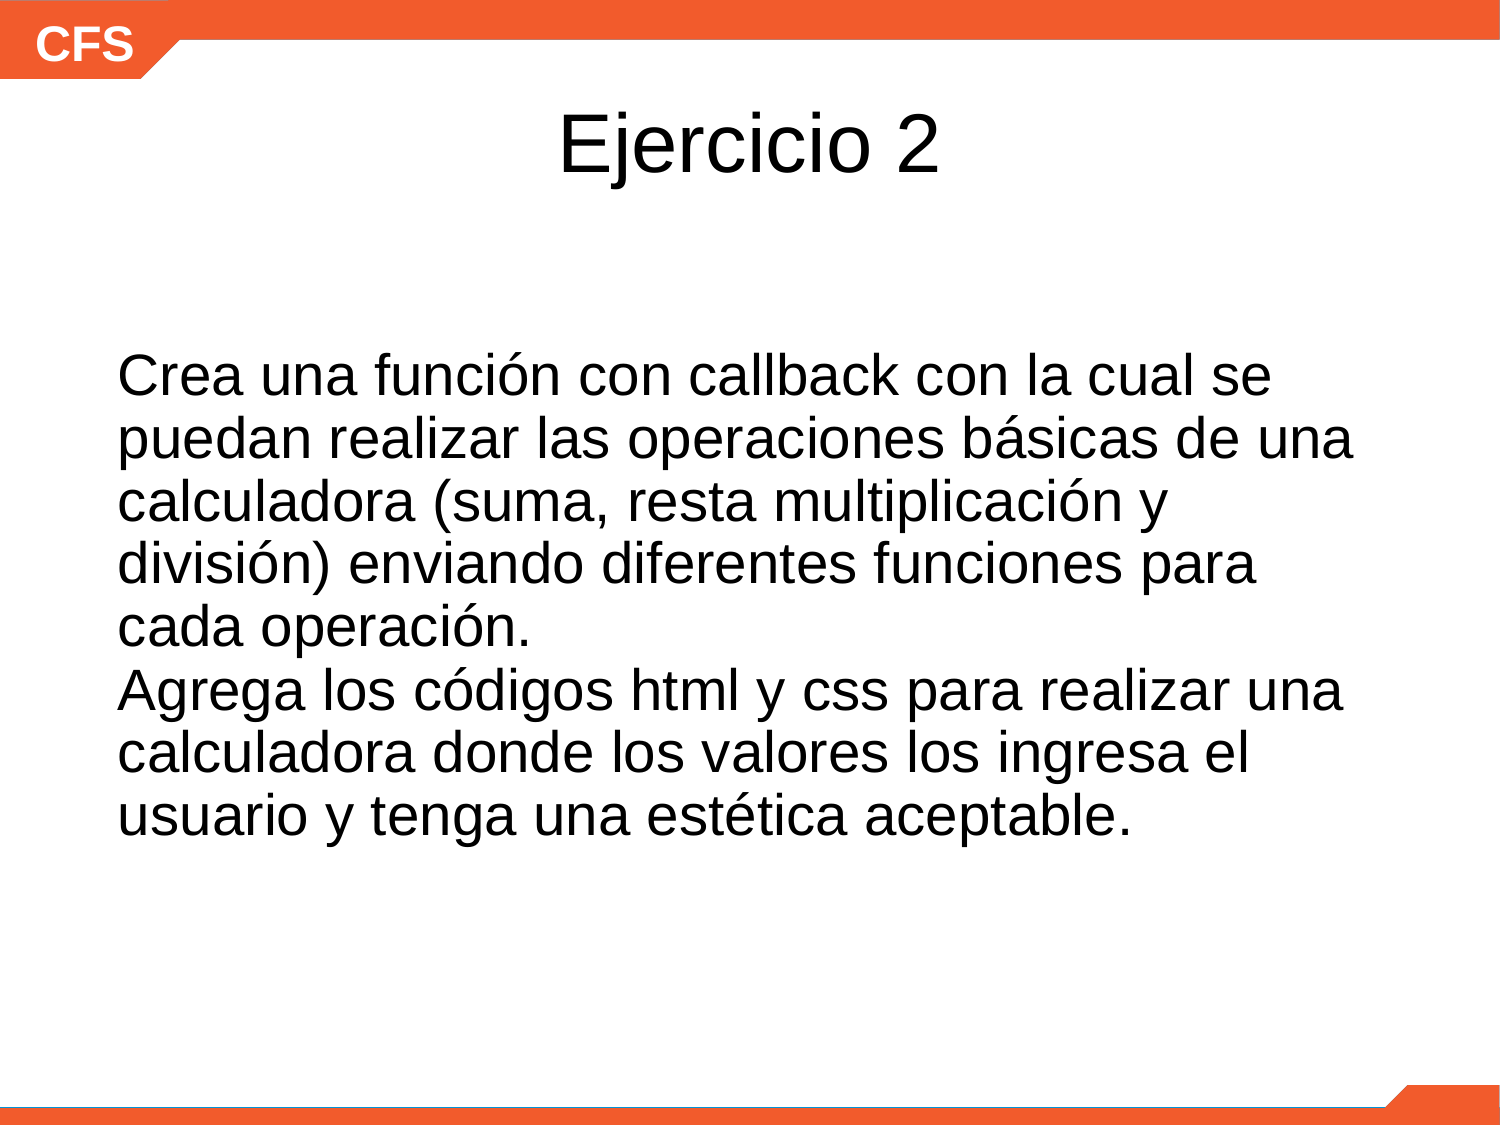

Ejercicio 2
Crea una función con callback con la cual se puedan realizar las operaciones básicas de una calculadora (suma, resta multiplicación y división) enviando diferentes funciones para cada operación.
Agrega los códigos html y css para realizar una calculadora donde los valores los ingresa el usuario y tenga una estética aceptable.